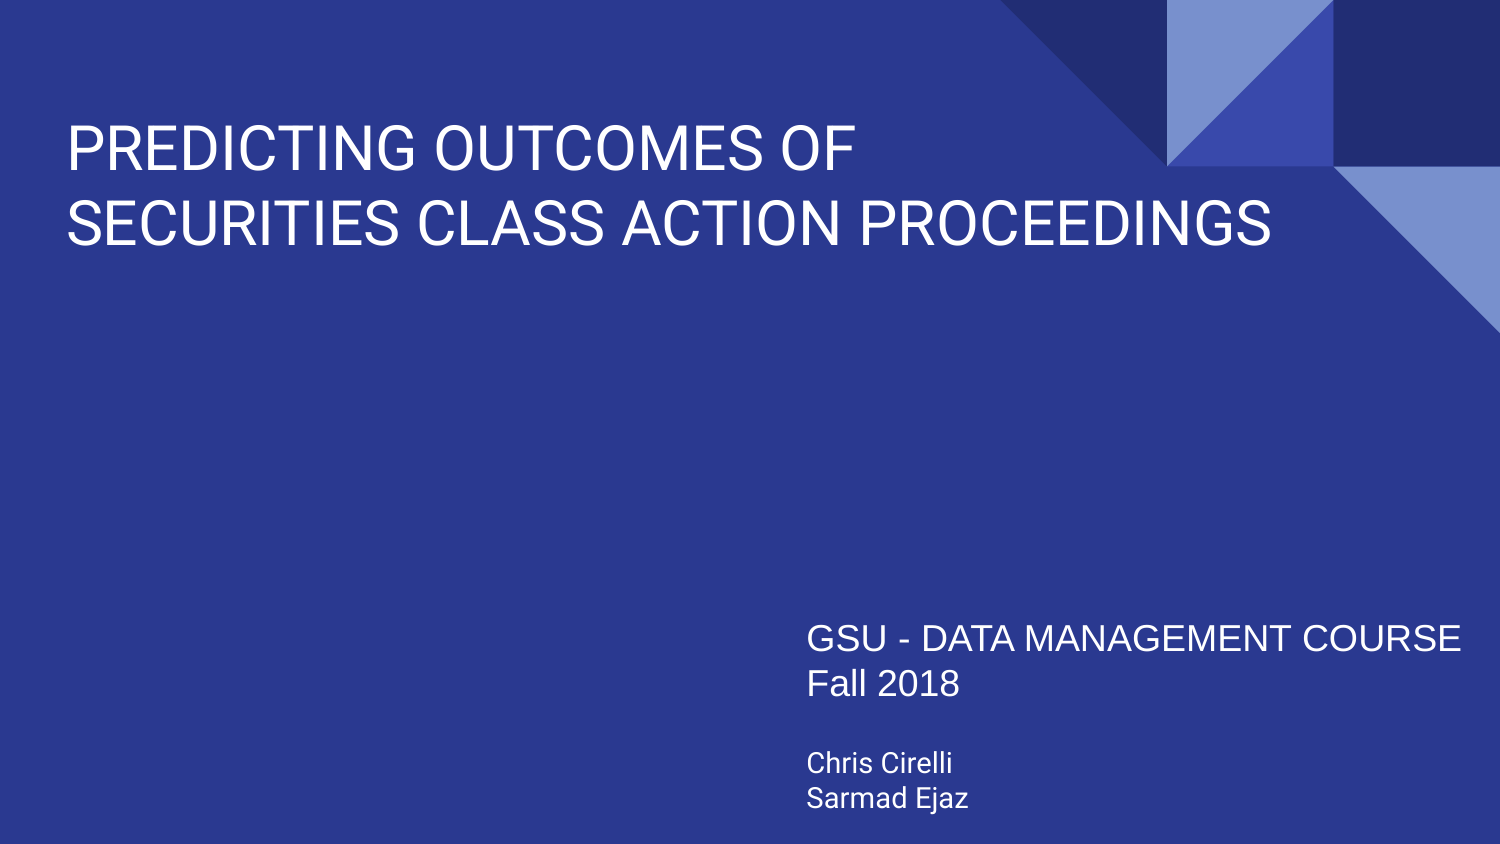

# PREDICTING OUTCOMES OF
SECURITIES CLASS ACTION PROCEEDINGS
GSU - DATA MANAGEMENT COURSE
Fall 2018
Chris Cirelli
Sarmad Ejaz